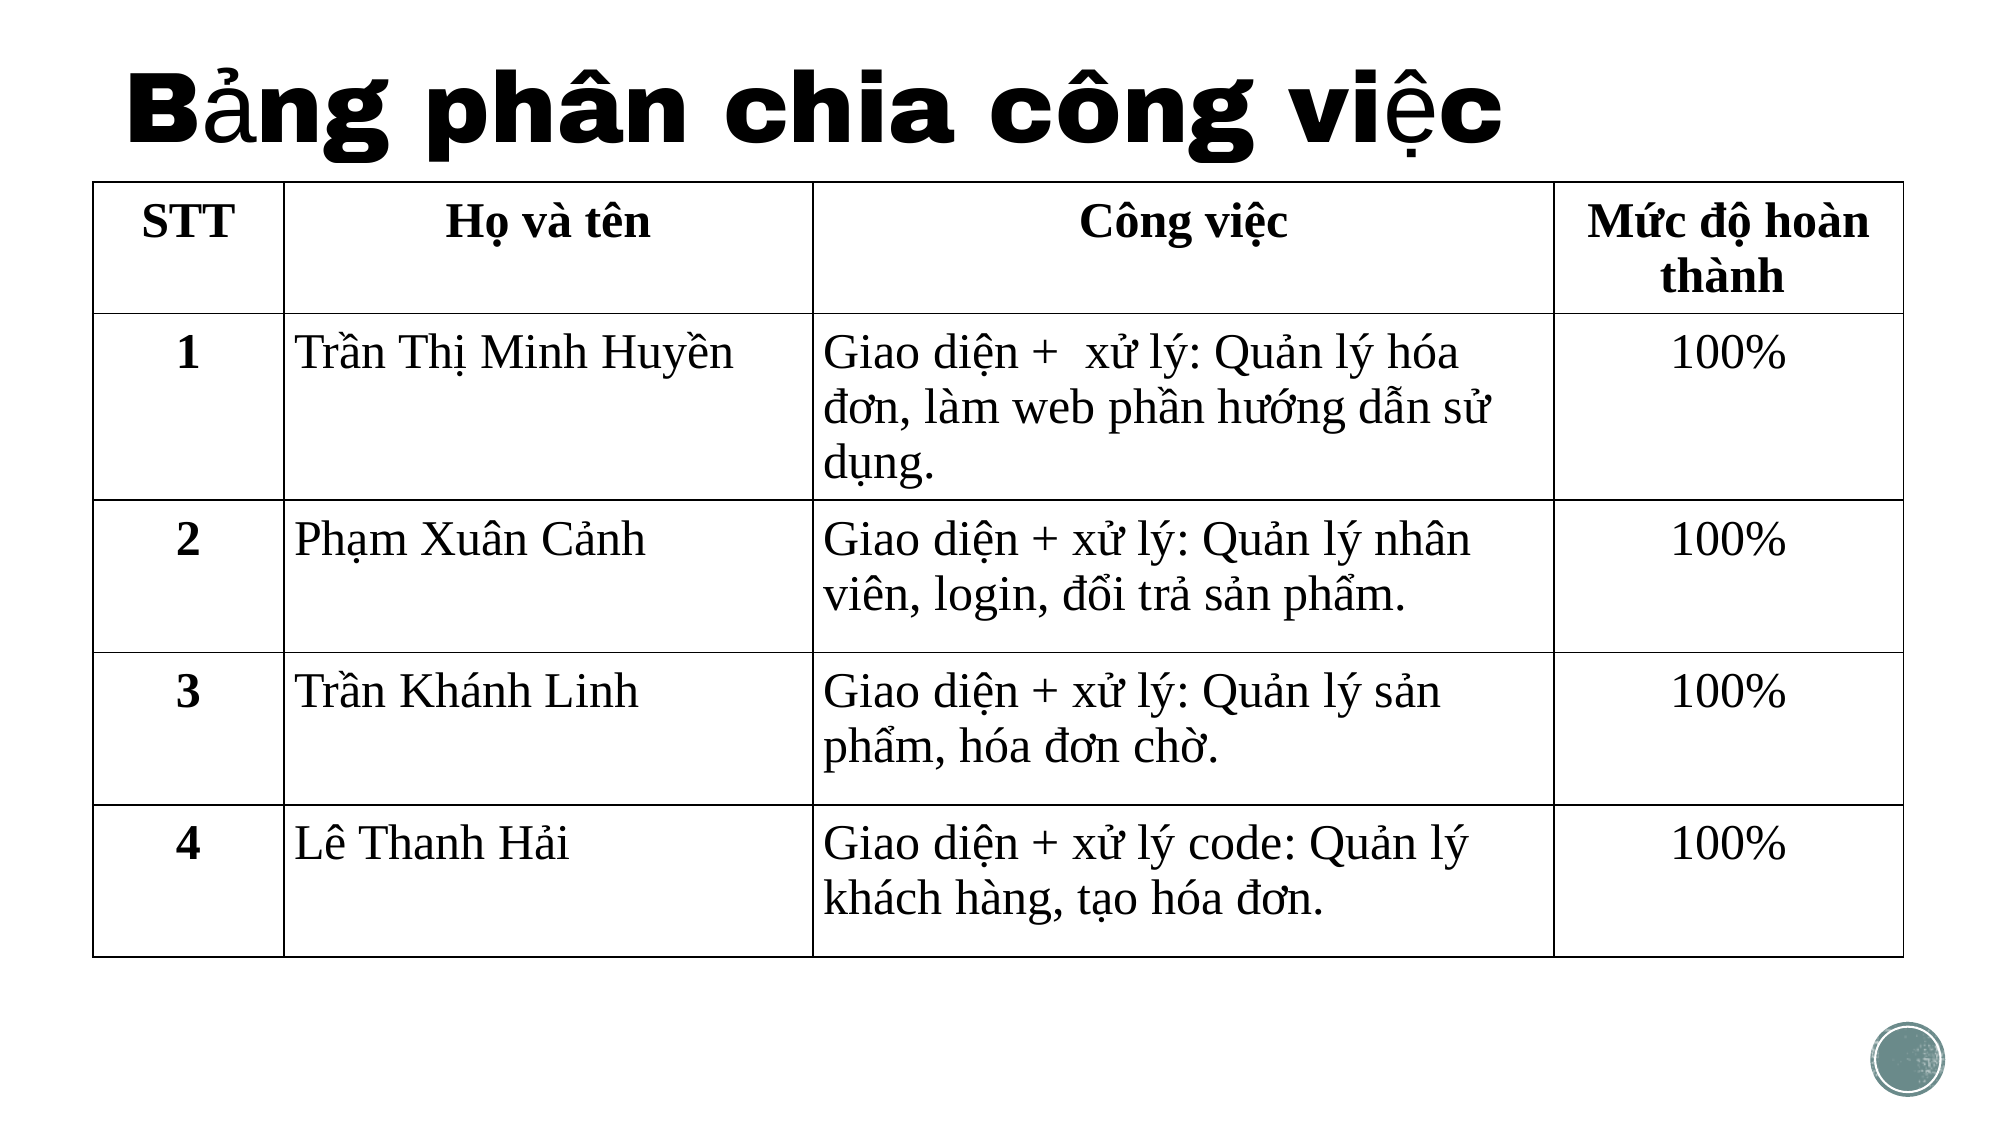

# Bảng phân chia công việc
| STT | Họ và tên | Công việc | Mức độ hoàn thành |
| --- | --- | --- | --- |
| 1 | Trần Thị Minh Huyền | Giao diện + xử lý: Quản lý hóa đơn, làm web phần hướng dẫn sử dụng. | 100% |
| 2 | Phạm Xuân Cảnh | Giao diện + xử lý: Quản lý nhân viên, login, đổi trả sản phẩm. | 100% |
| 3 | Trần Khánh Linh | Giao diện + xử lý: Quản lý sản phẩm, hóa đơn chờ. | 100% |
| 4 | Lê Thanh Hải | Giao diện + xử lý code: Quản lý khách hàng, tạo hóa đơn. | 100% |